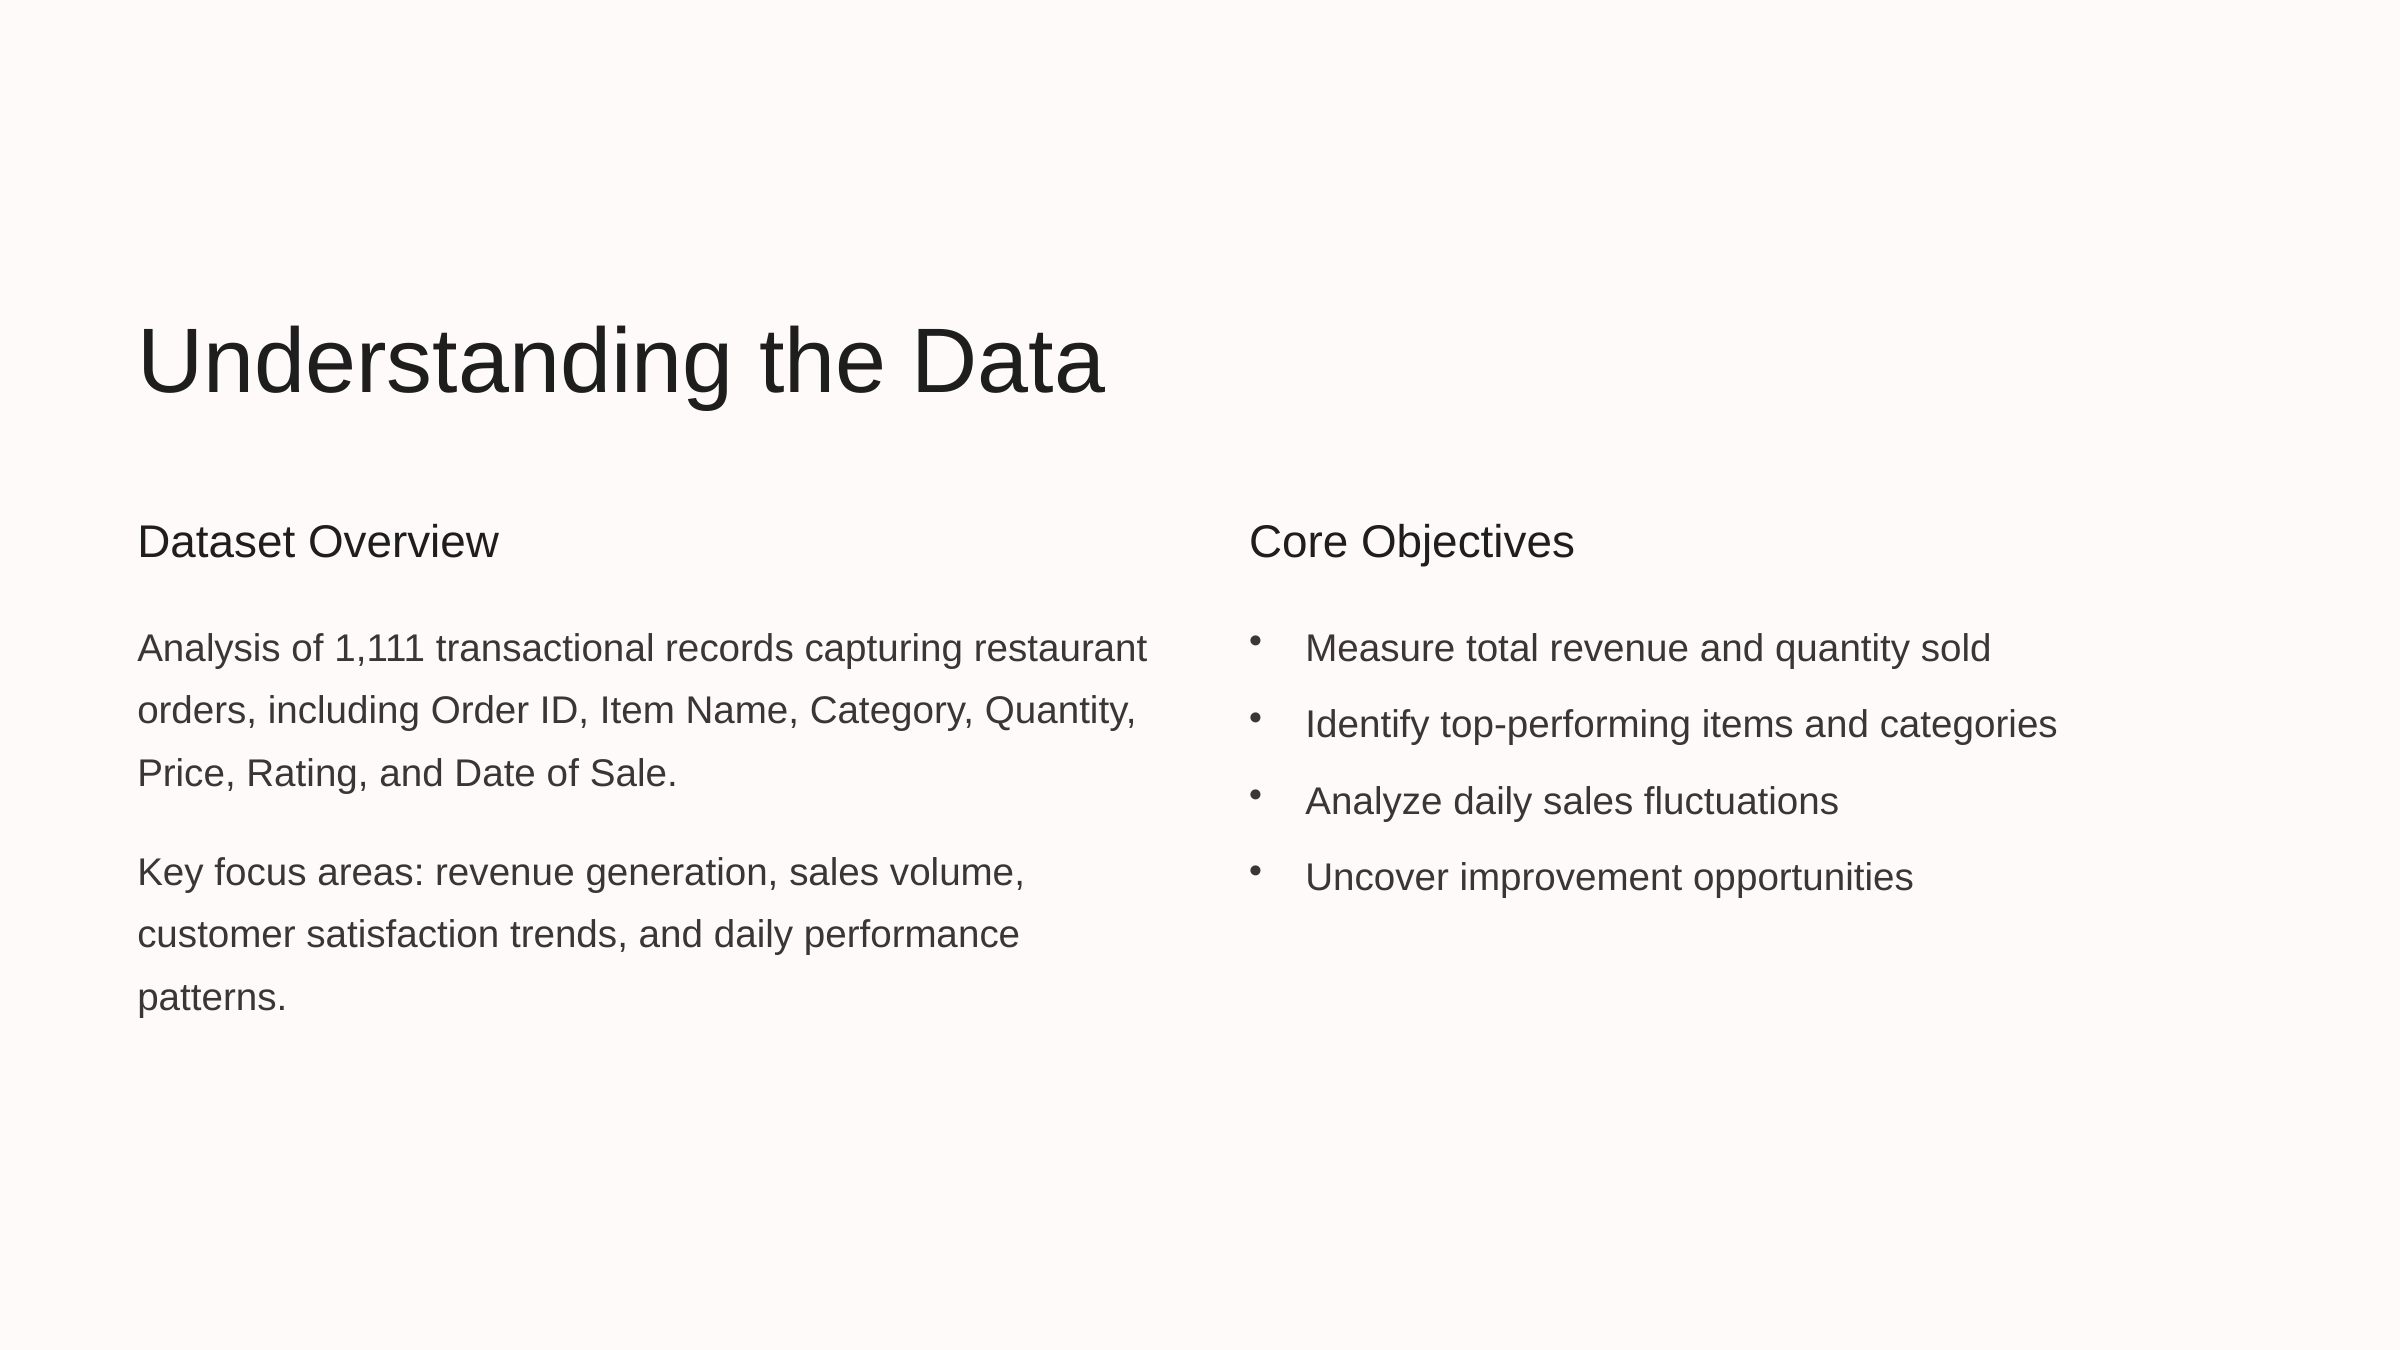

Understanding the Data
Dataset Overview
Core Objectives
Analysis of 1,111 transactional records capturing restaurant orders, including Order ID, Item Name, Category, Quantity, Price, Rating, and Date of Sale.
Measure total revenue and quantity sold
Identify top-performing items and categories
Analyze daily sales fluctuations
Key focus areas: revenue generation, sales volume, customer satisfaction trends, and daily performance patterns.
Uncover improvement opportunities